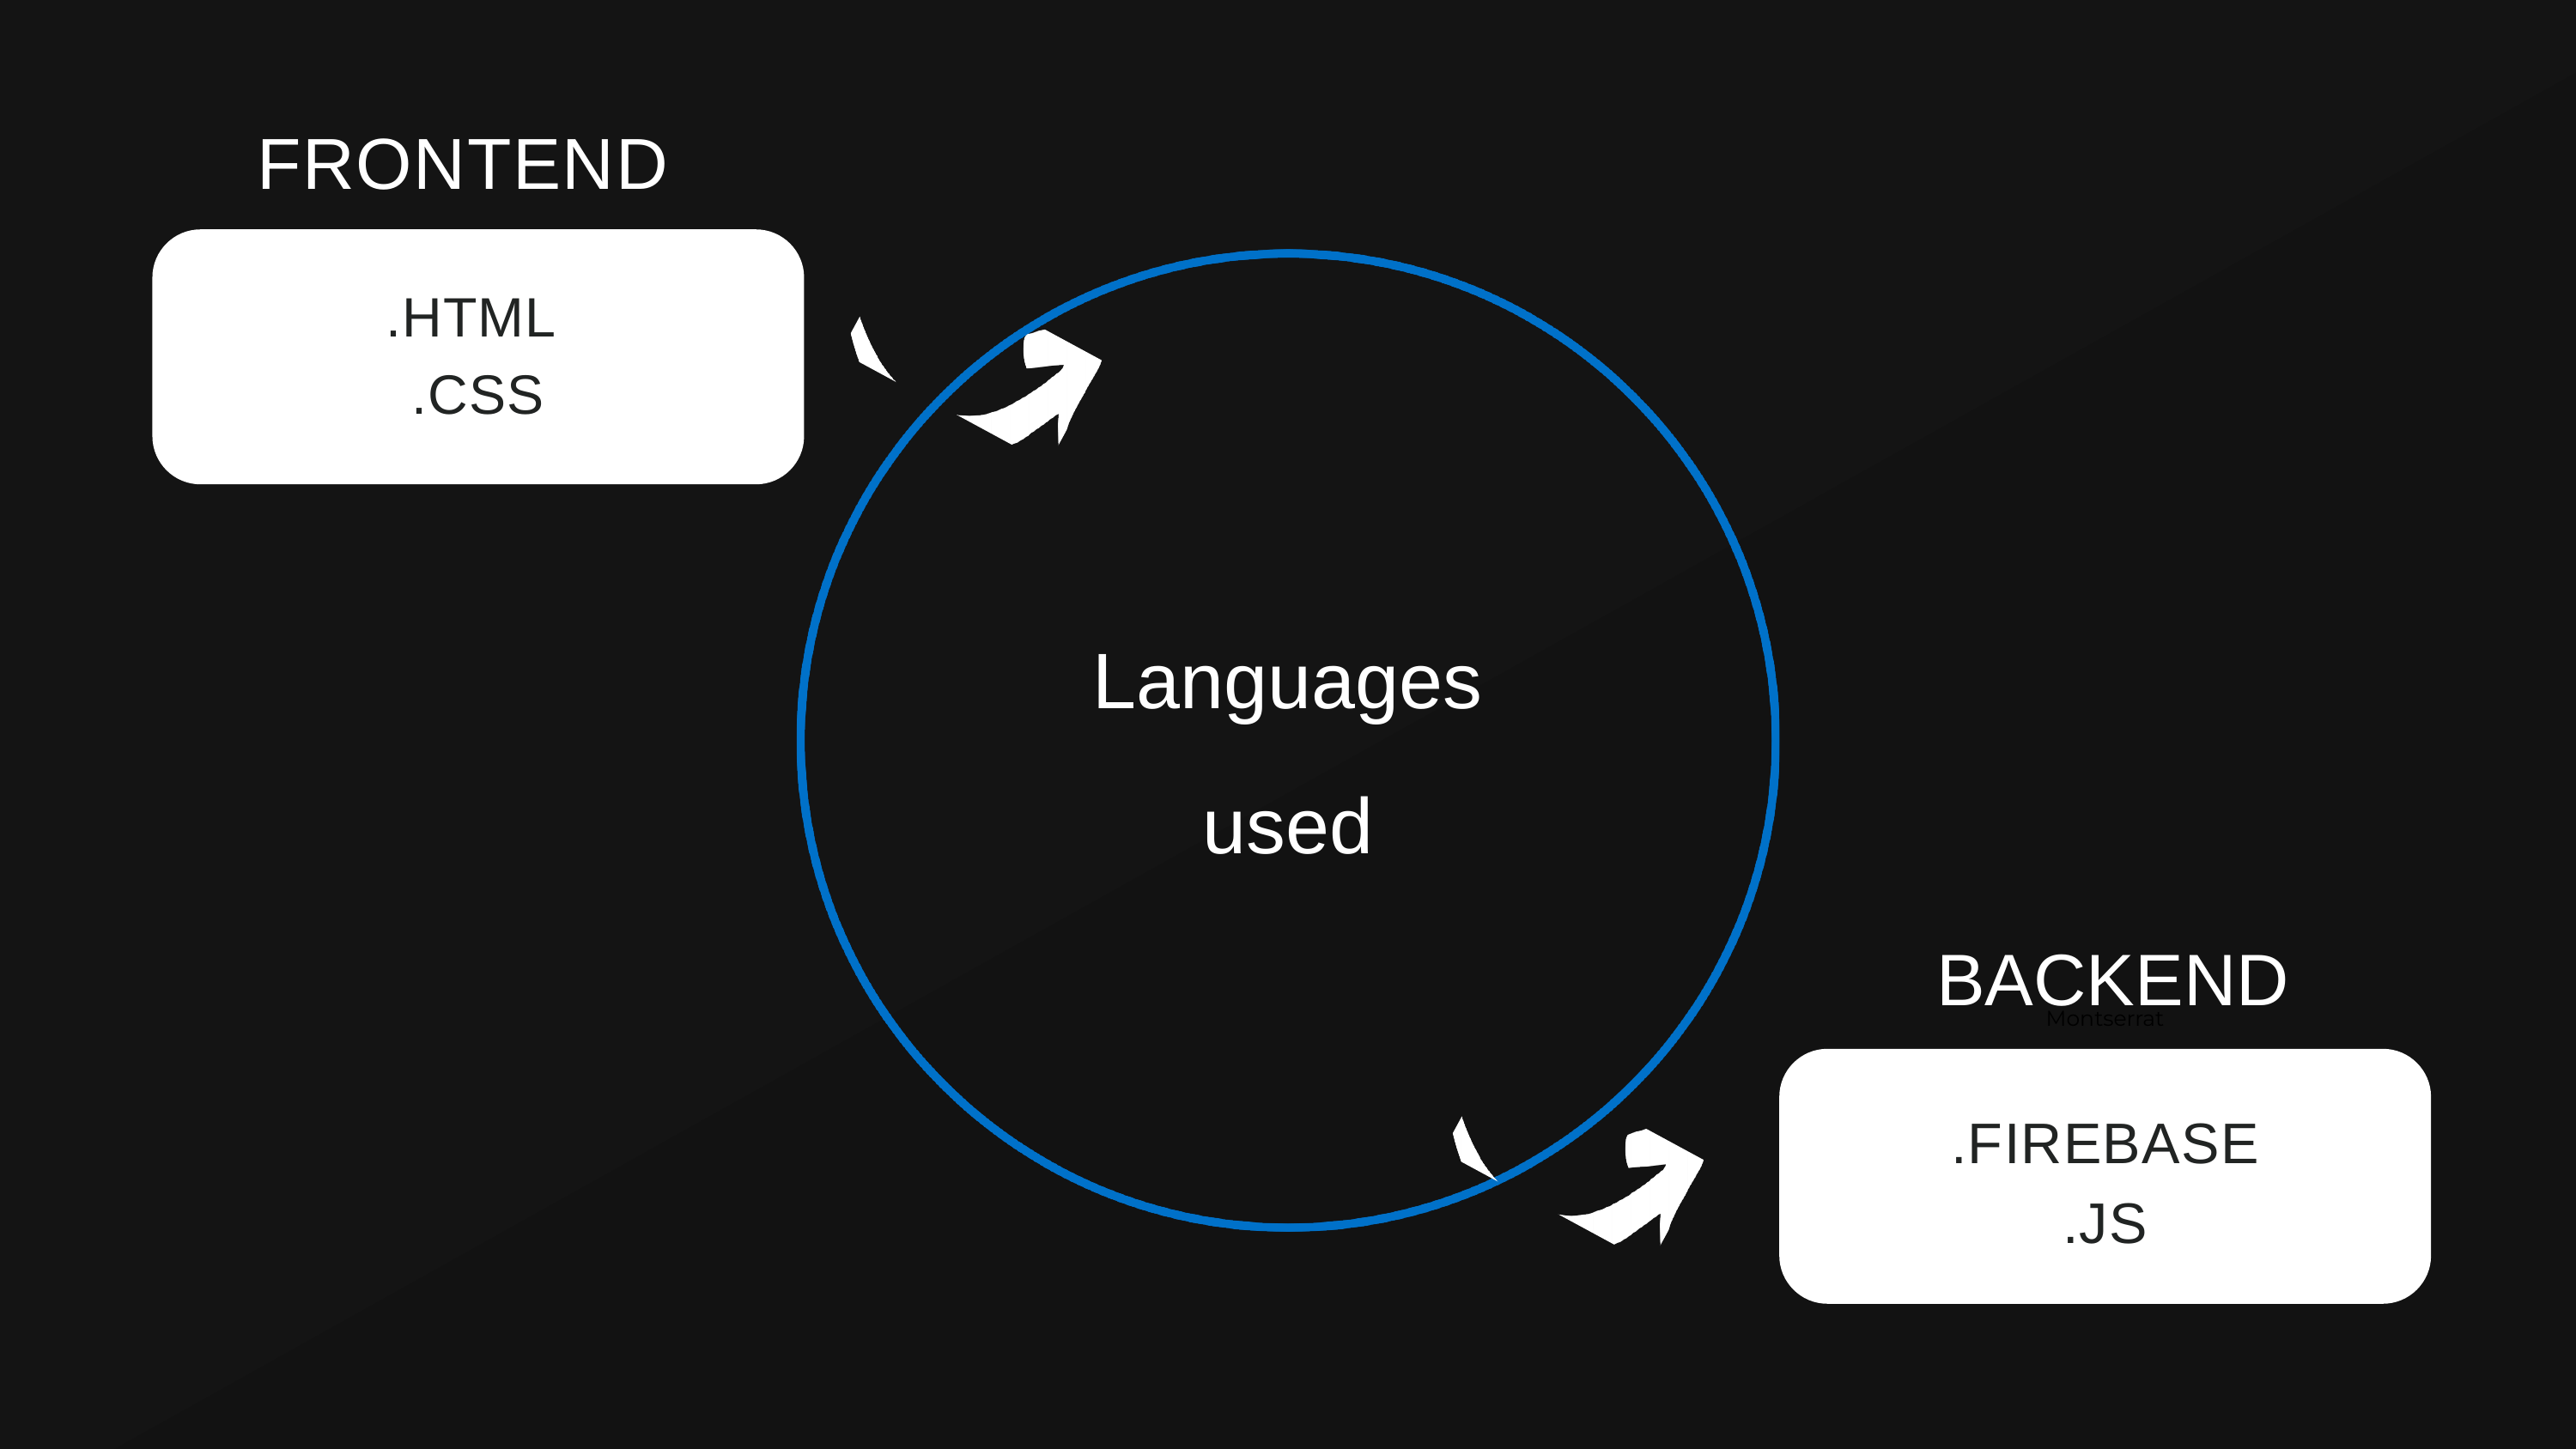

FRONTEND

.HTML
.CSS

Languages
used

BACKEND
BACKENDD
Montserrat

.FIREBASE
.JS